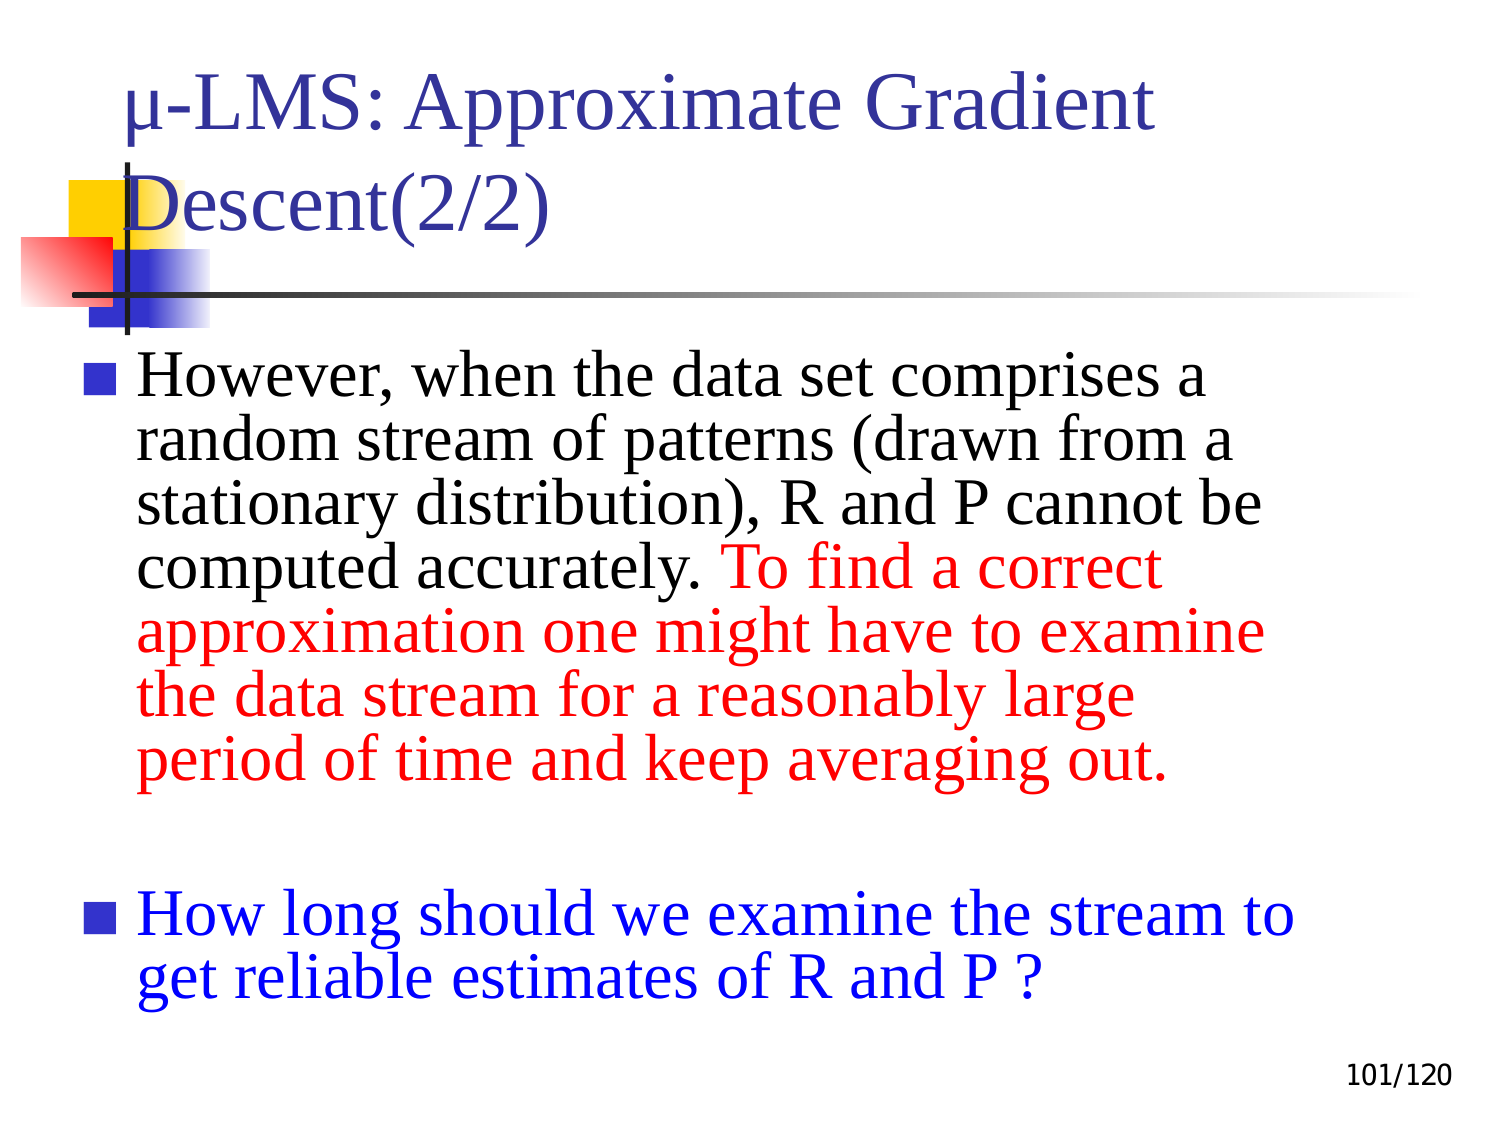

# μ-LMS: Approximate Gradient Descent(2/2)
However, when the data set comprises a random stream of patterns (drawn from a stationary distribution), R and P cannot be computed accurately. To find a correct approximation one might have to examine the data stream for a reasonably large period of time and keep averaging out.

How long should we examine the stream to get reliable estimates of R and P ?
101/120